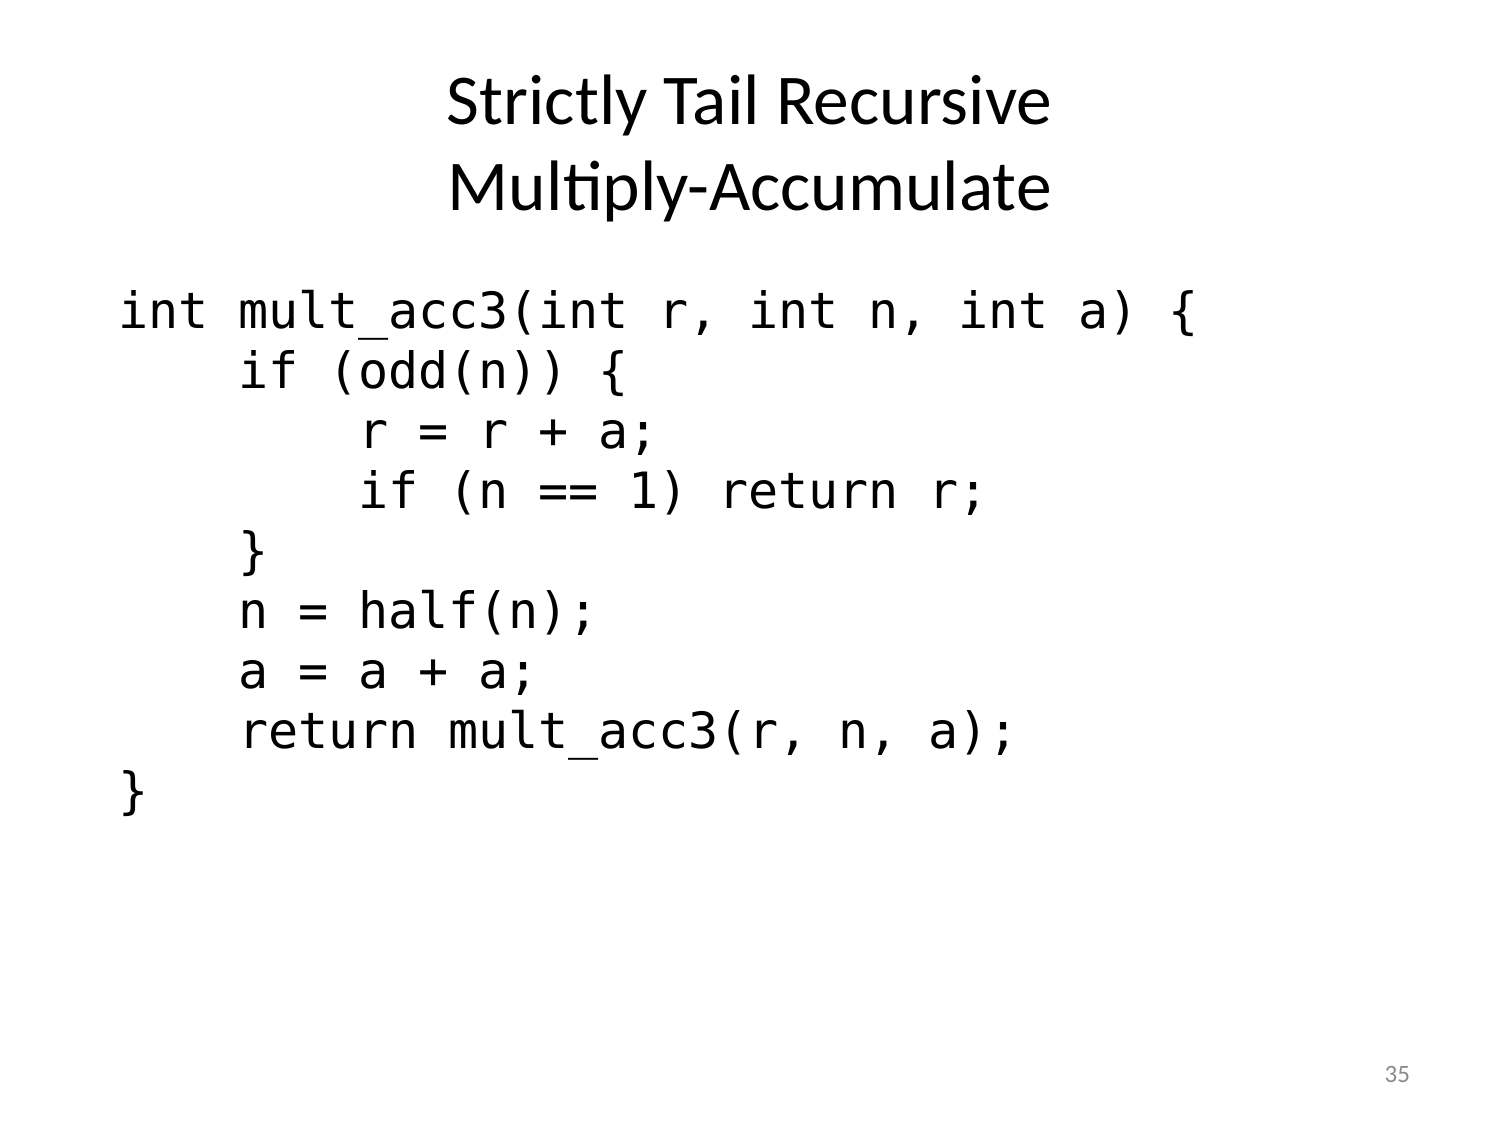

# Strictly Tail Recursive Multiply-Accumulate

int mult_acc3(int r, int n, int a) {
    if (odd(n)) {
        r = r + a;
        if (n == 1) return r;
    }
    n = half(n);
    a = a + a;
    return mult_acc3(r, n, a);
}
35